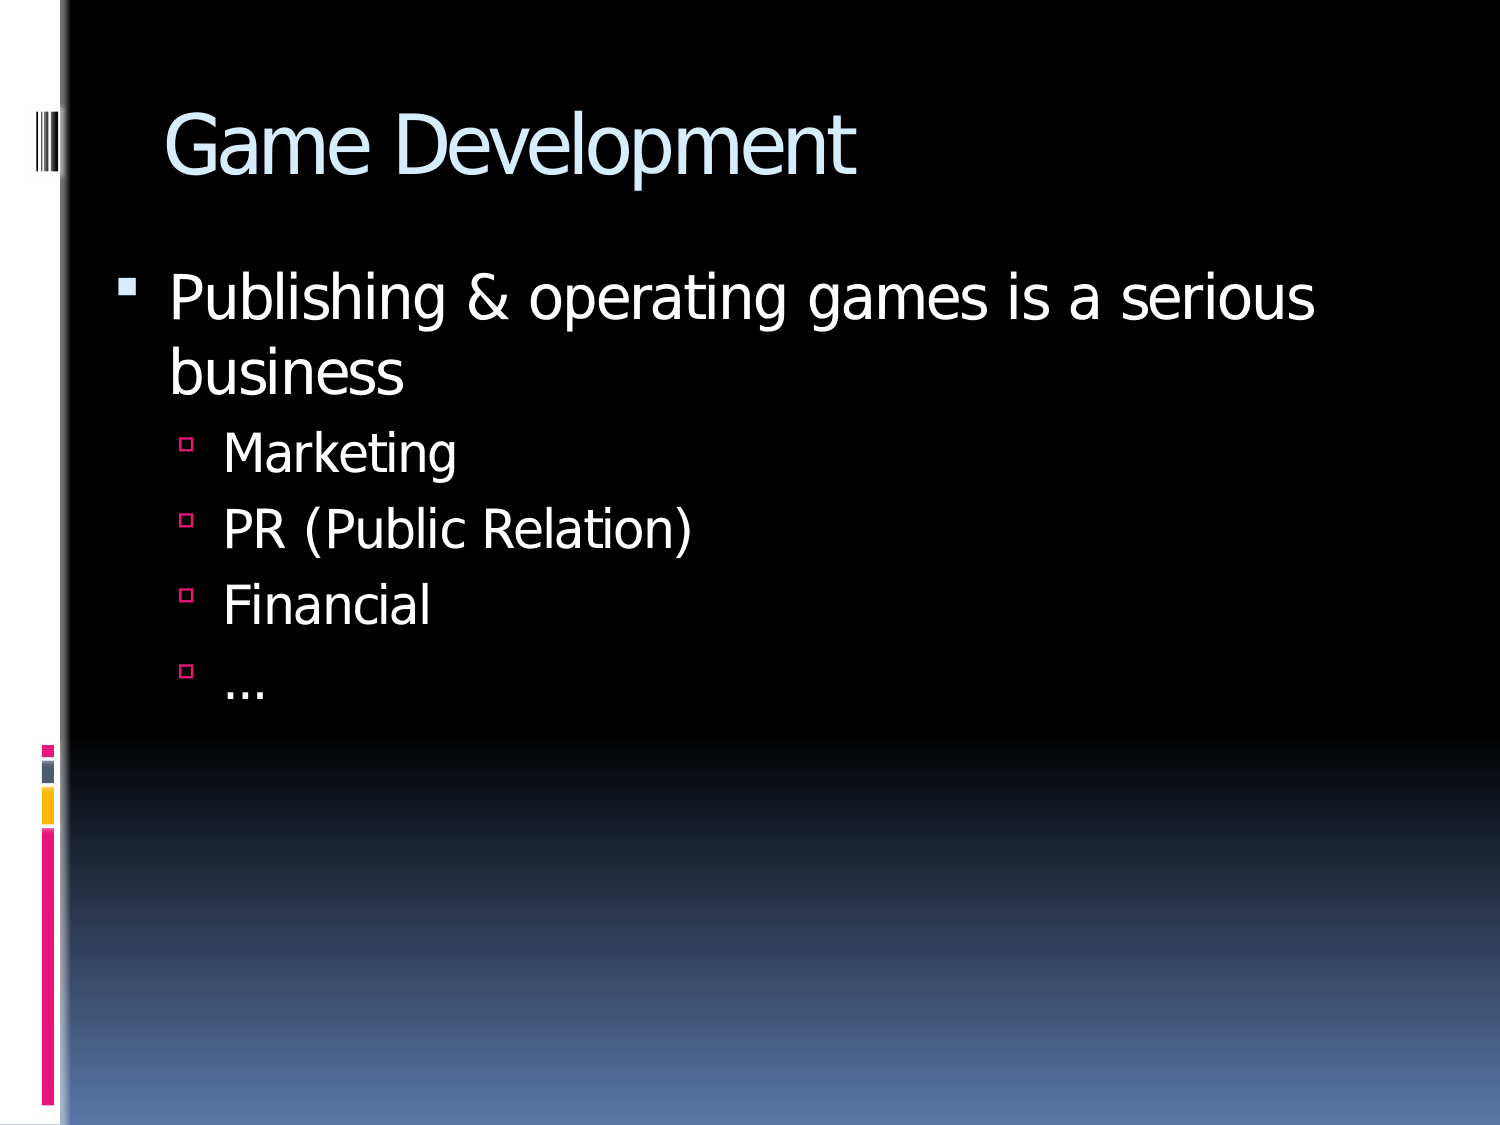

# Game Development
Publishing & operating games is a serious business
Marketing
PR (Public Relation)
Financial
…